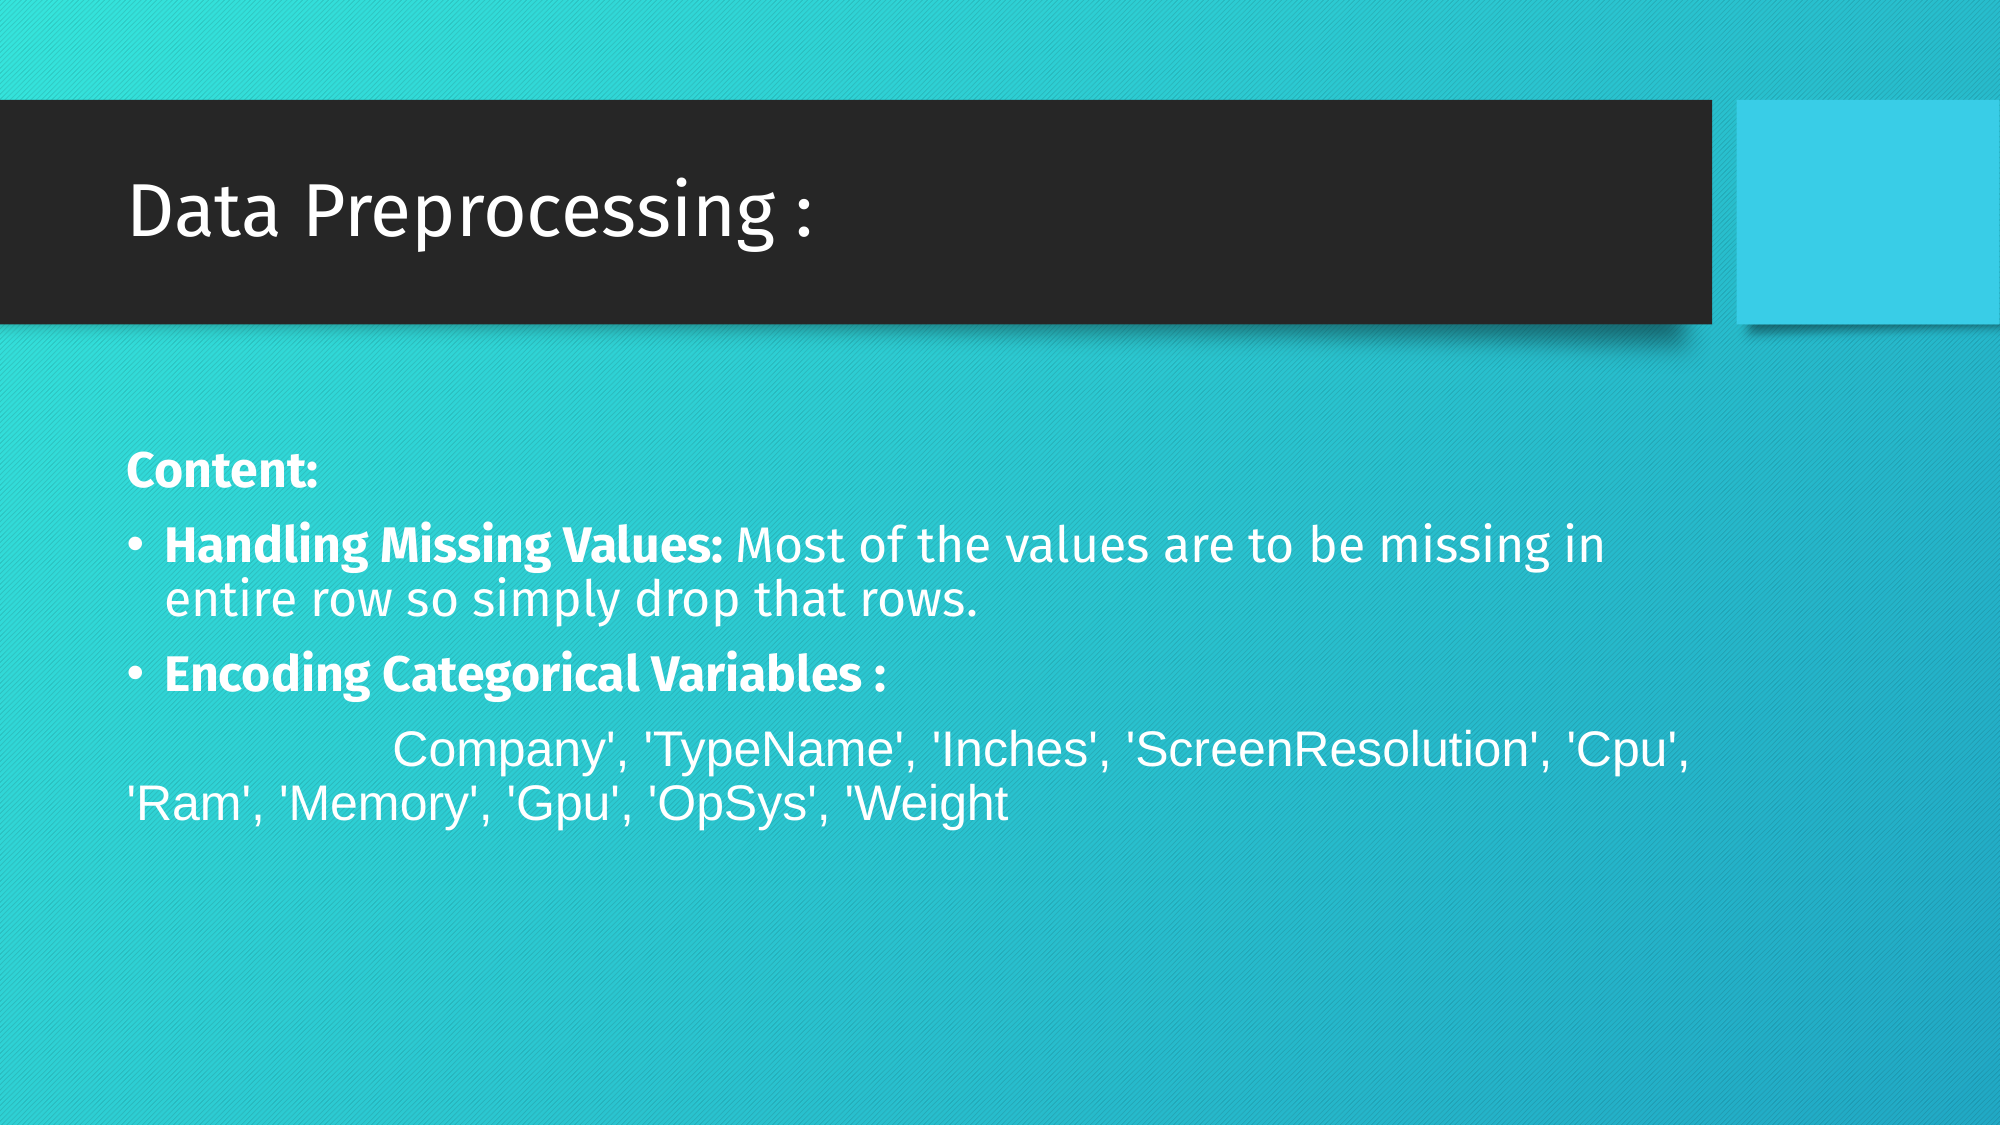

# Data Preprocessing :
Content:
Handling Missing Values: Most of the values are to be missing in entire row so simply drop that rows.
Encoding Categorical Variables :
                   Company', 'TypeName', 'Inches', 'ScreenResolution', 'Cpu', 'Ram', 'Memory', 'Gpu', 'OpSys', 'Weight